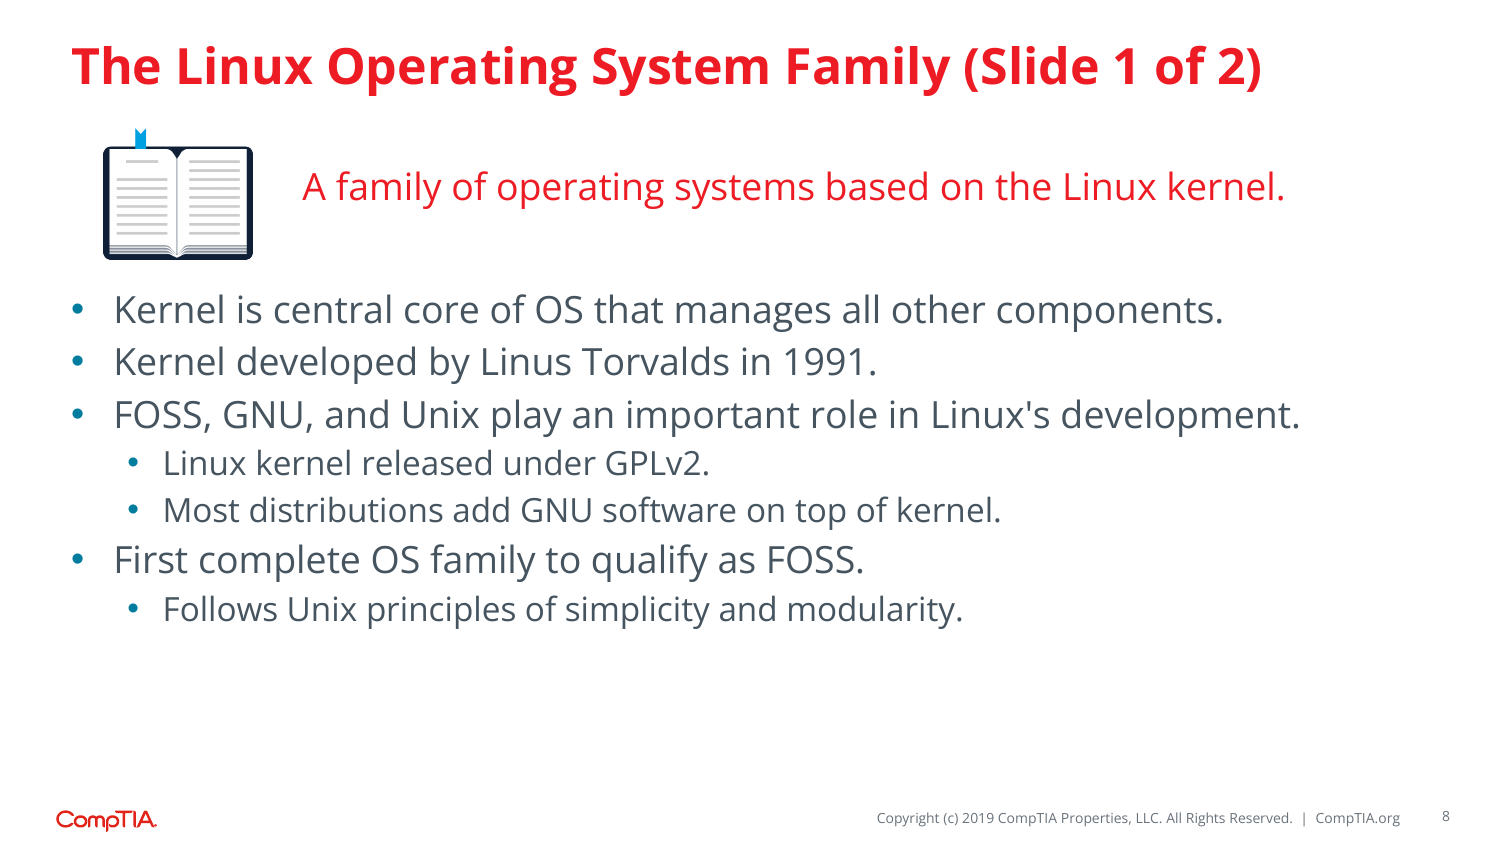

# The Linux Operating System Family (Slide 1 of 2)
A family of operating systems based on the Linux kernel.
Kernel is central core of OS that manages all other components.
Kernel developed by Linus Torvalds in 1991.
FOSS, GNU, and Unix play an important role in Linux's development.
Linux kernel released under GPLv2.
Most distributions add GNU software on top of kernel.
First complete OS family to qualify as FOSS.
Follows Unix principles of simplicity and modularity.
8